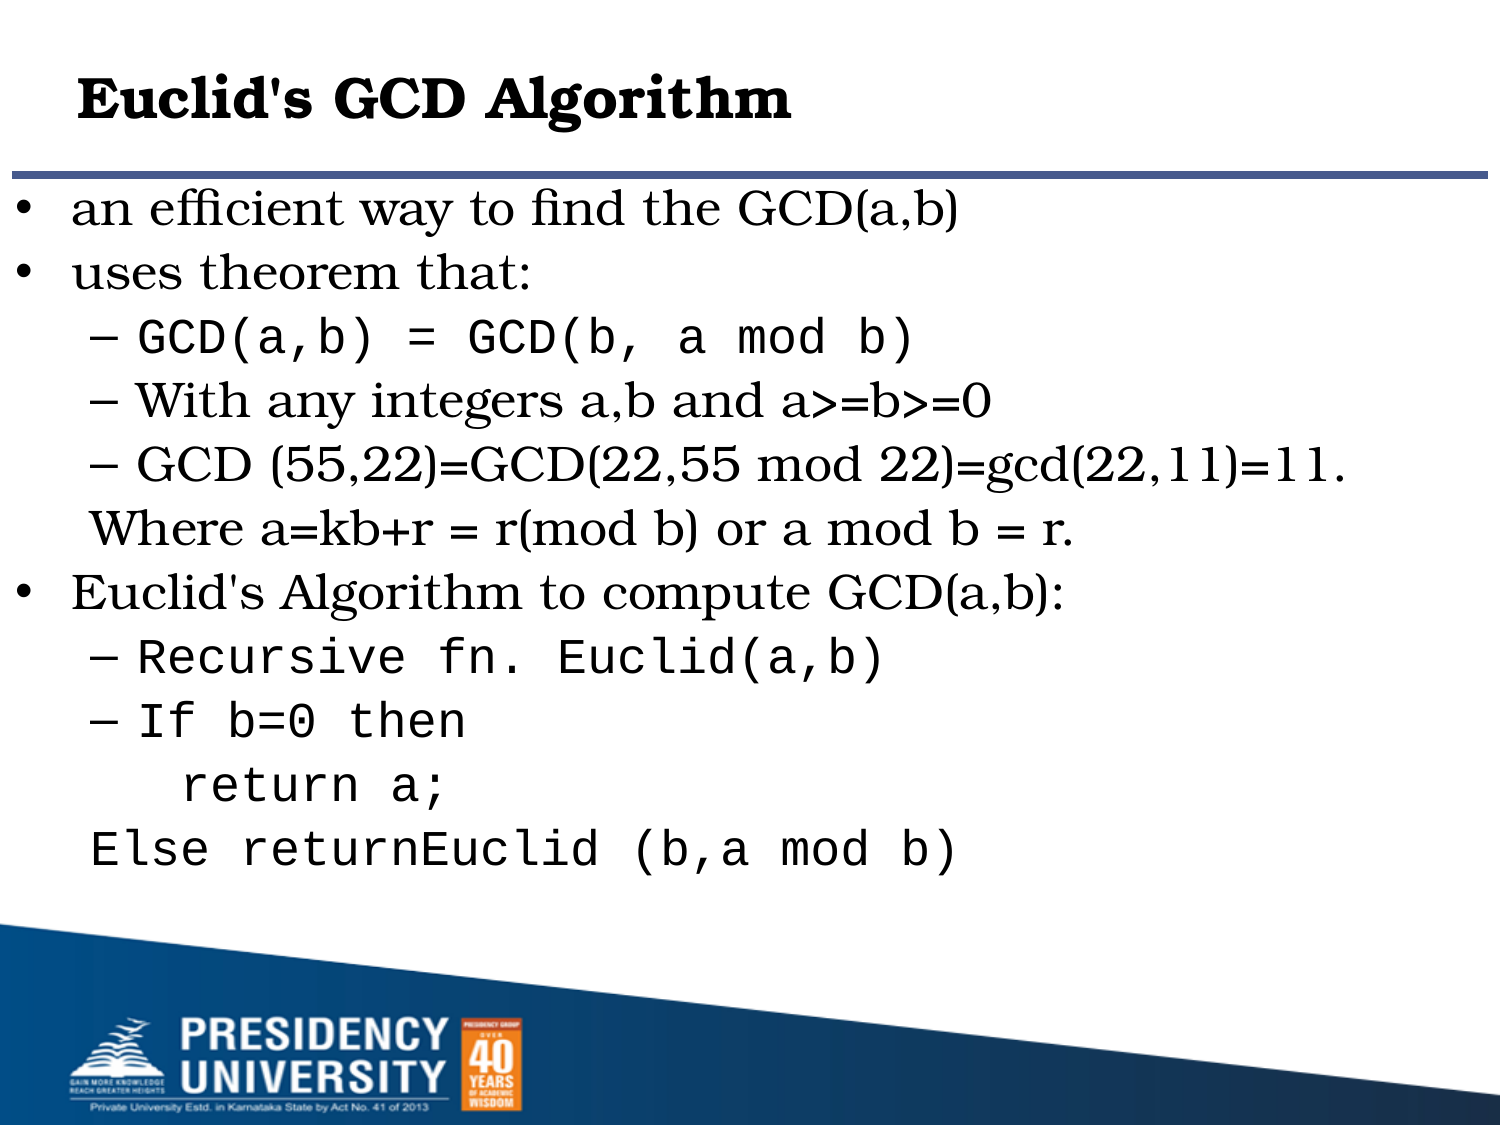

# Euclid's GCD Algorithm
an efficient way to find the GCD(a,b)
uses theorem that:
GCD(a,b) = GCD(b, a mod b)
With any integers a,b and a>=b>=0
GCD (55,22)=GCD(22,55 mod 22)=gcd(22,11)=11.
Where a=kb+r = r(mod b) or a mod b = r.
Euclid's Algorithm to compute GCD(a,b):
Recursive fn. Euclid(a,b)
If b=0 then
   return a;
Else returnEuclid (b,a mod b)